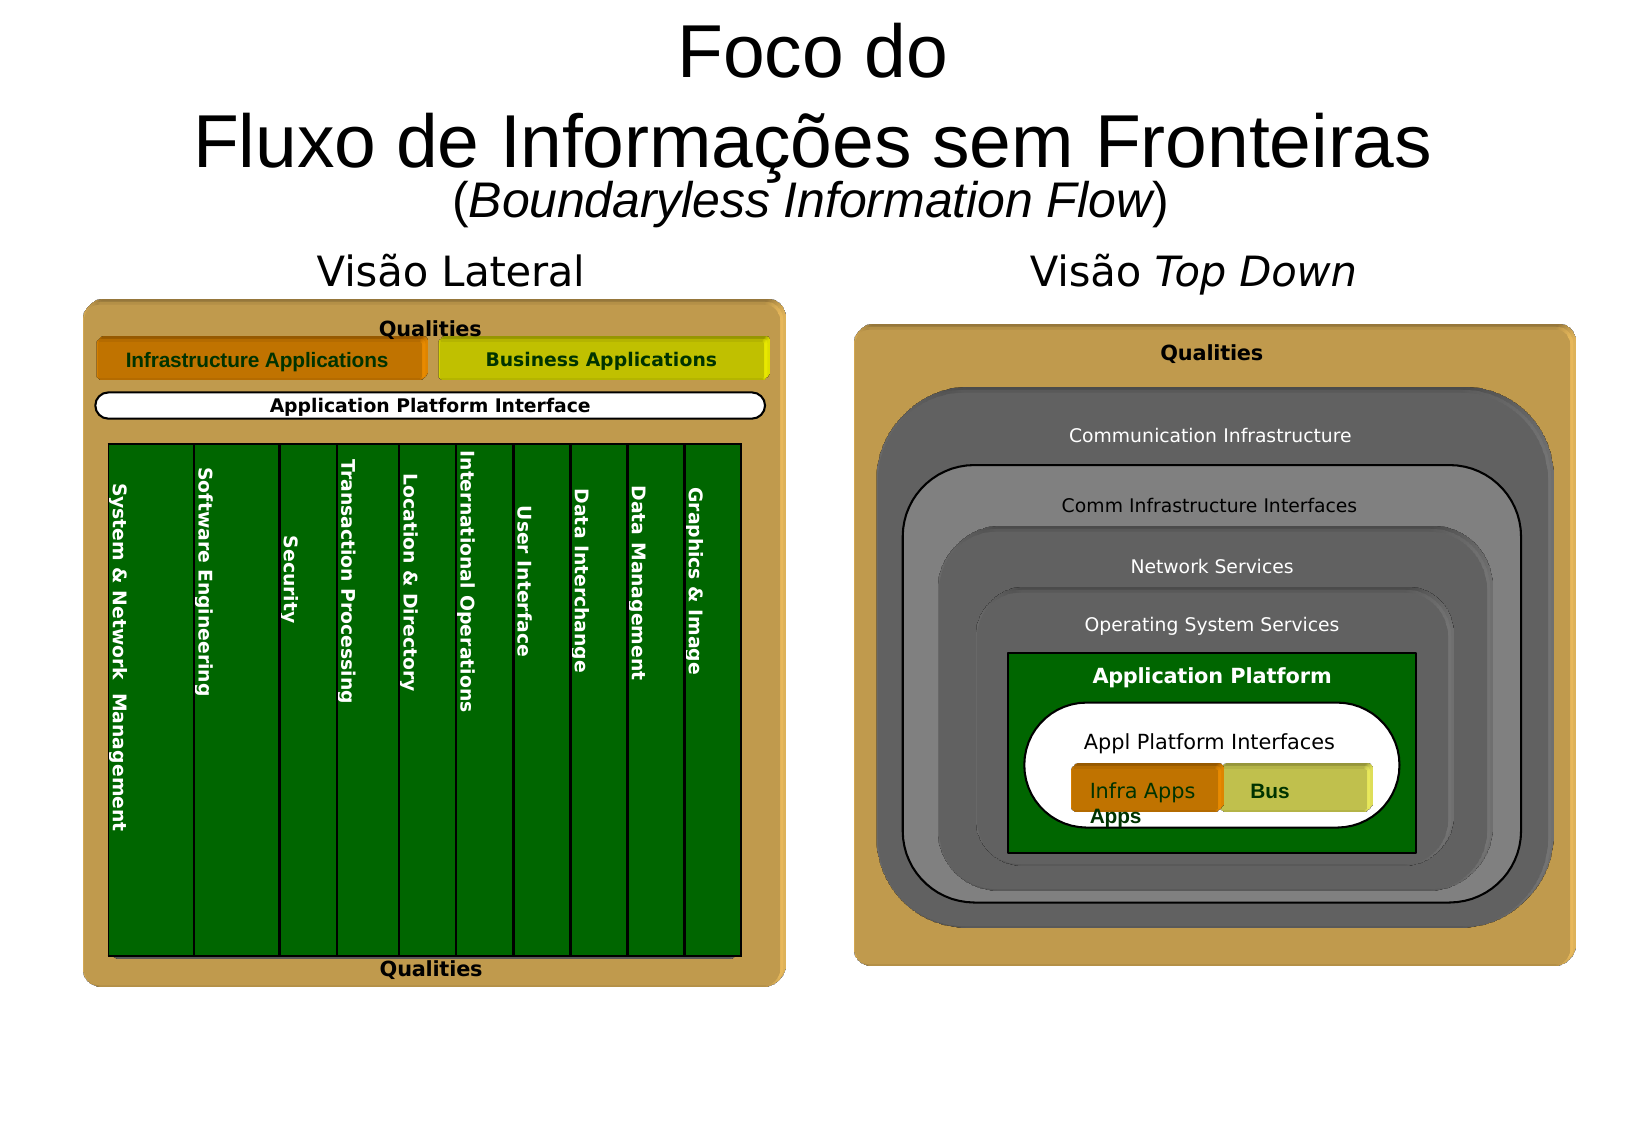

# Foco do
Fluxo de Informações sem Fronteiras
(Boundaryless Information Flow)
Visão Lateral	Visão Top Down
Qualities

Qualities
Infrastructure Applications
Business Applications

Application Platform Interface

Communication Infrastructure
| System & Network Management | Software Engineering | Security | Transaction Processing | Location & Directory | International Operations | User Interface | Data Interchange | Data Management | Graphics & Image |
| --- | --- | --- | --- | --- | --- | --- | --- | --- | --- |

Comm Infrastructure Interfaces

Network Services

Operating System Services

Application Platform

Appl Platform Interfaces

Infra Apps	Bus Apps

Operating System Services

Network Services

Communications Infrastructure Interface
Qualities

Communication Infrastructure
Qualities